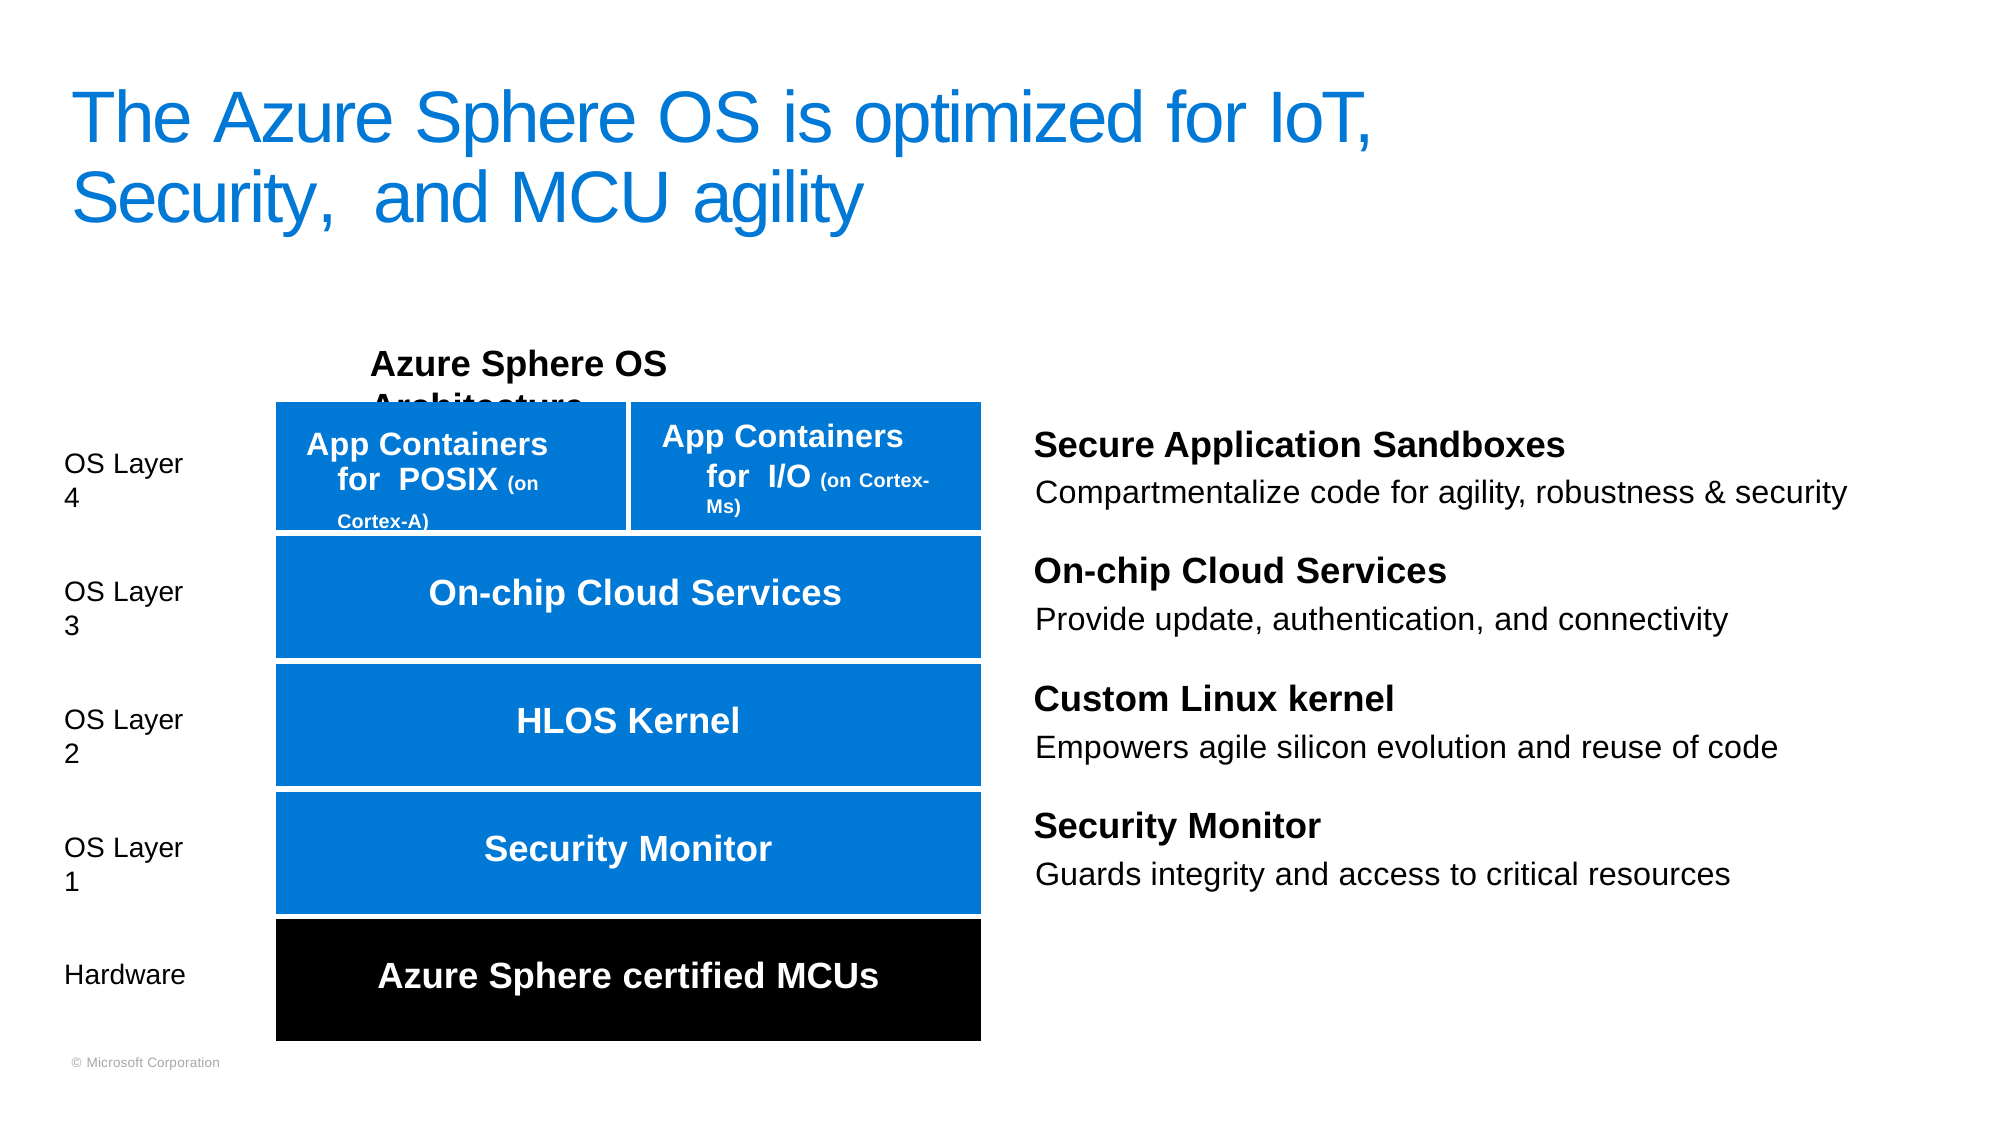

# The Azure Sphere OS is optimized for IoT, Security,  and MCU agility
Azure Sphere OS Architecture
| App Containers for POSIX (on Cortex-A) | App Containers for I/O (on Cortex-Ms) |
| --- | --- |
| On-chip Cloud Services |  |
| HLOS Kernel |  |
| Security Monitor |  |
| Azure Sphere certified MCUs |  |
Secure Application Sandboxes
Compartmentalize code for agility, robustness & security
On-chip Cloud Services
Provide update, authentication, and connectivity
Custom Linux kernel
Empowers agile silicon evolution and reuse of code
Security Monitor
Guards integrity and access to critical resources
OS Layer 4
OS Layer 3
OS Layer 2
OS Layer 1
Hardware
© Microsoft Corporation